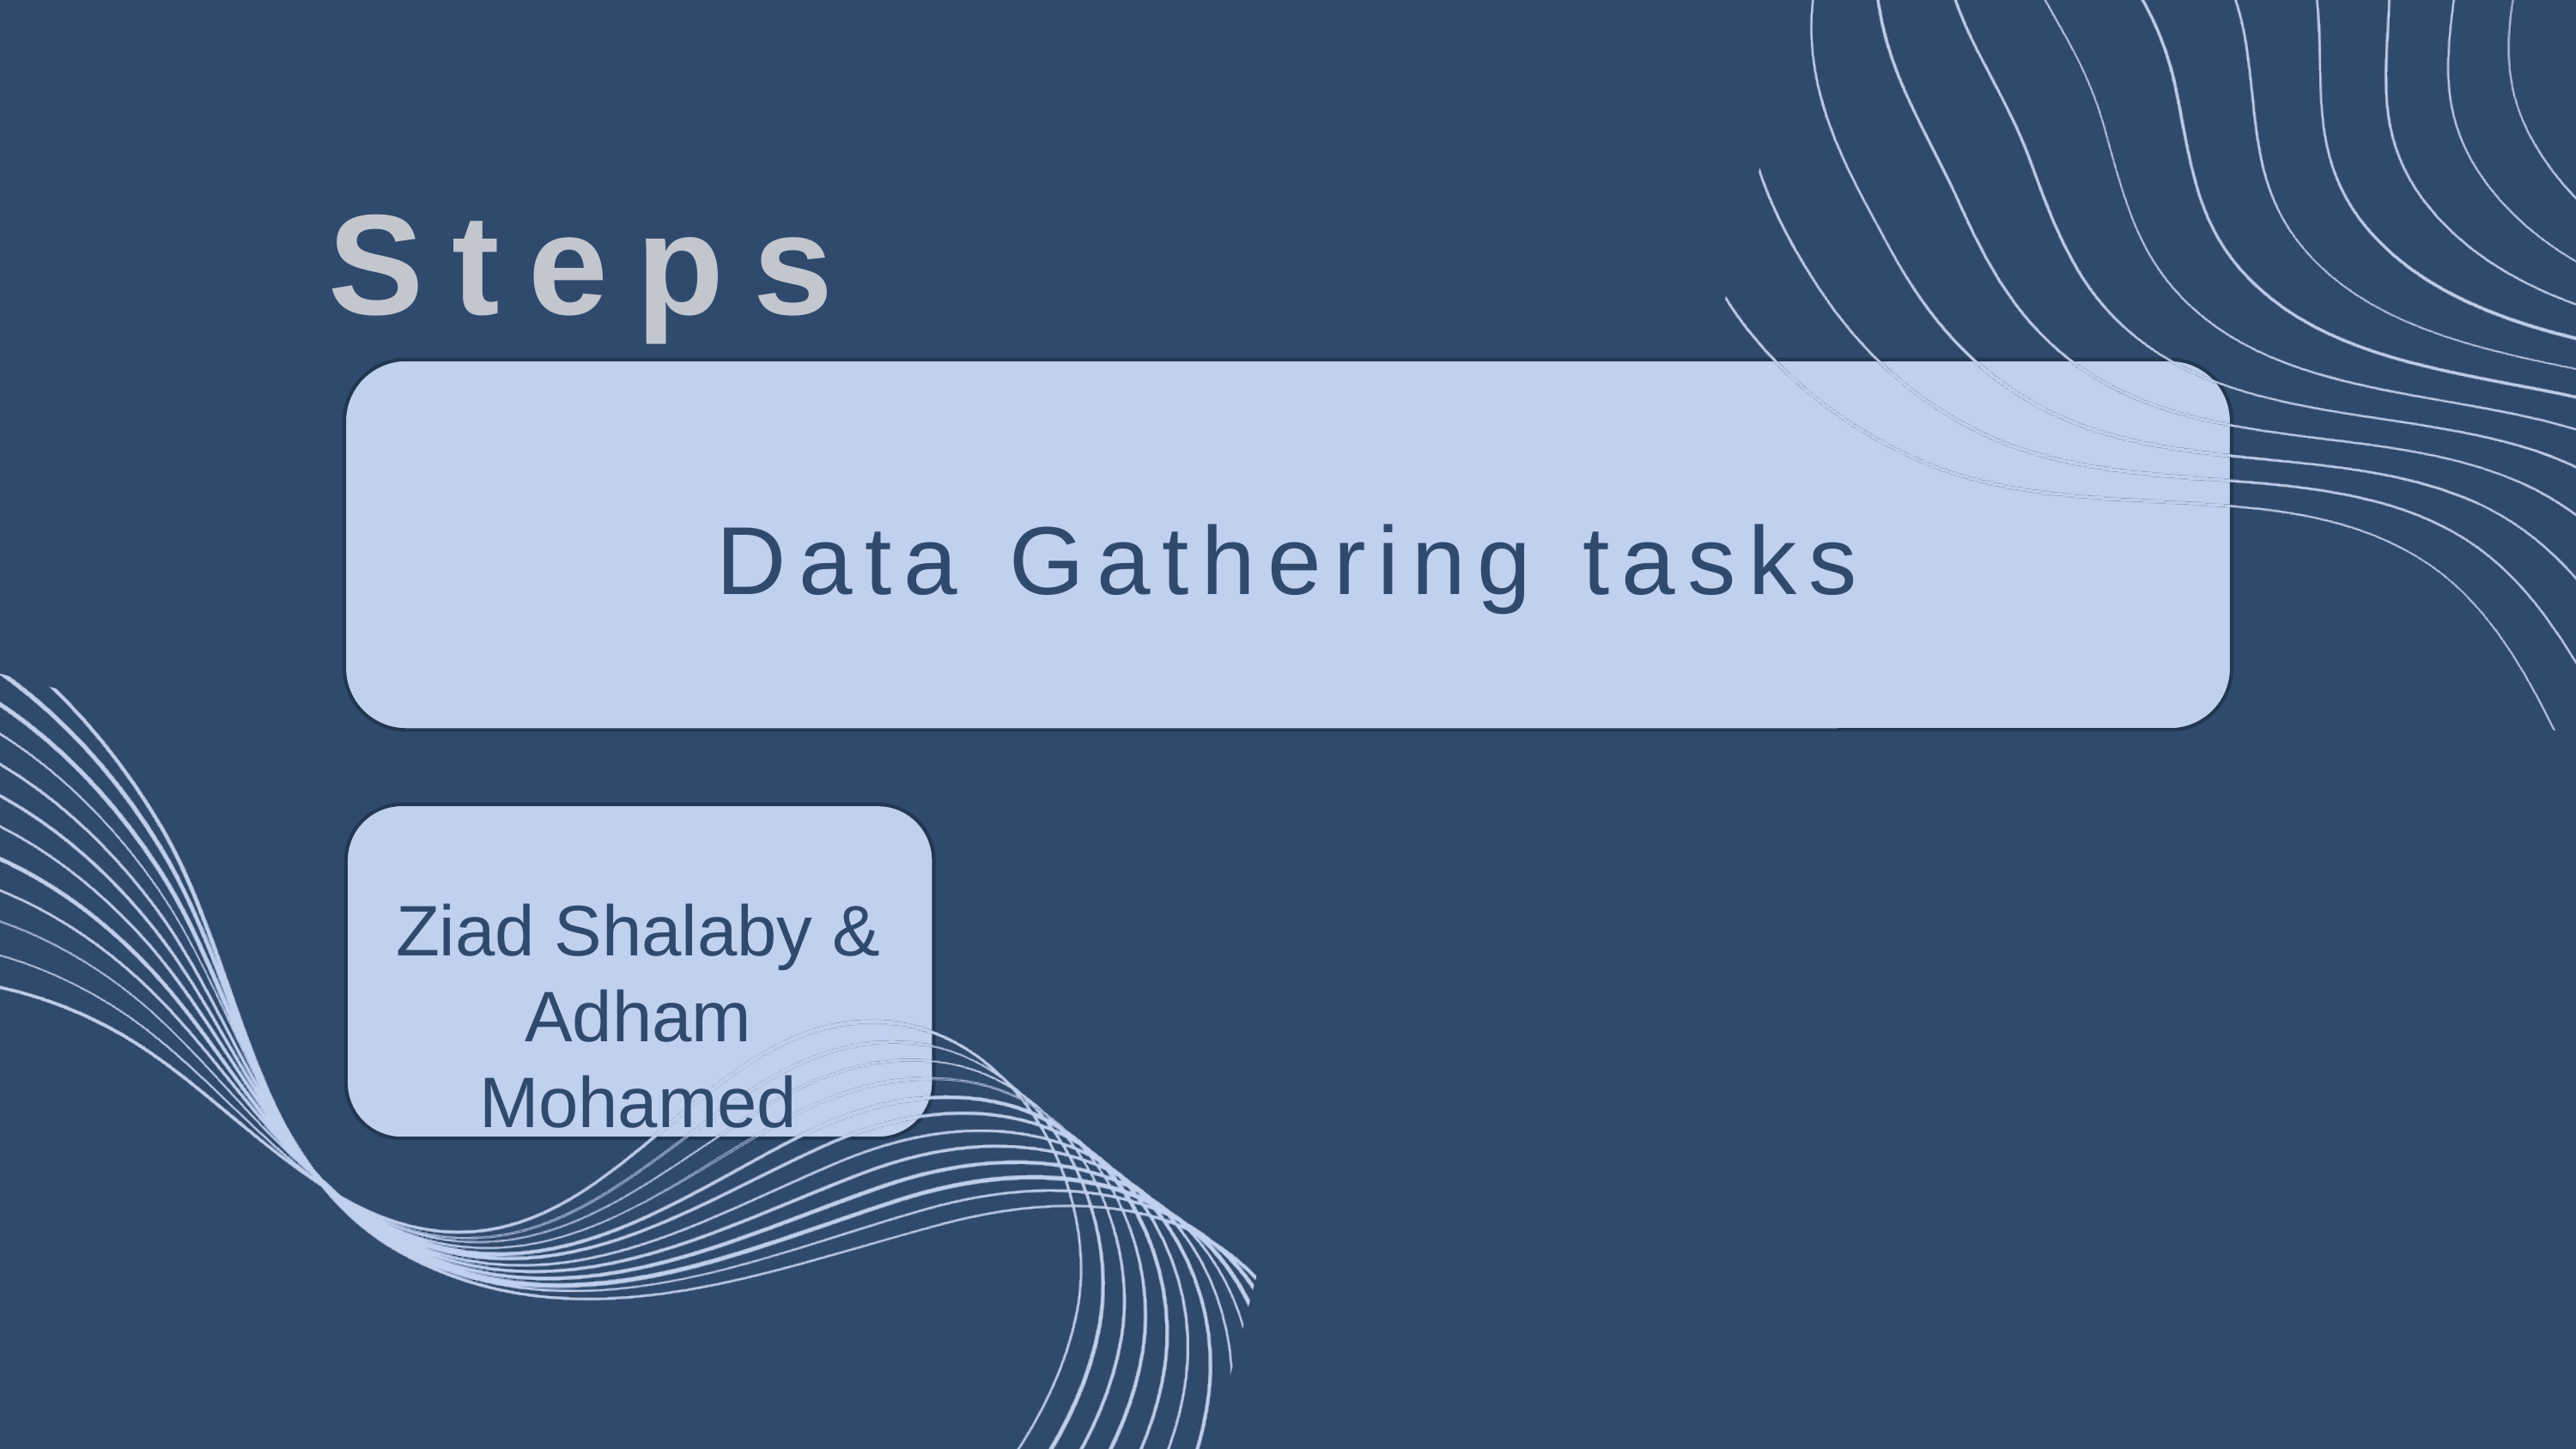

Steps

Data Gathering tasks

Ziad Shalaby &
Adham Mohamed